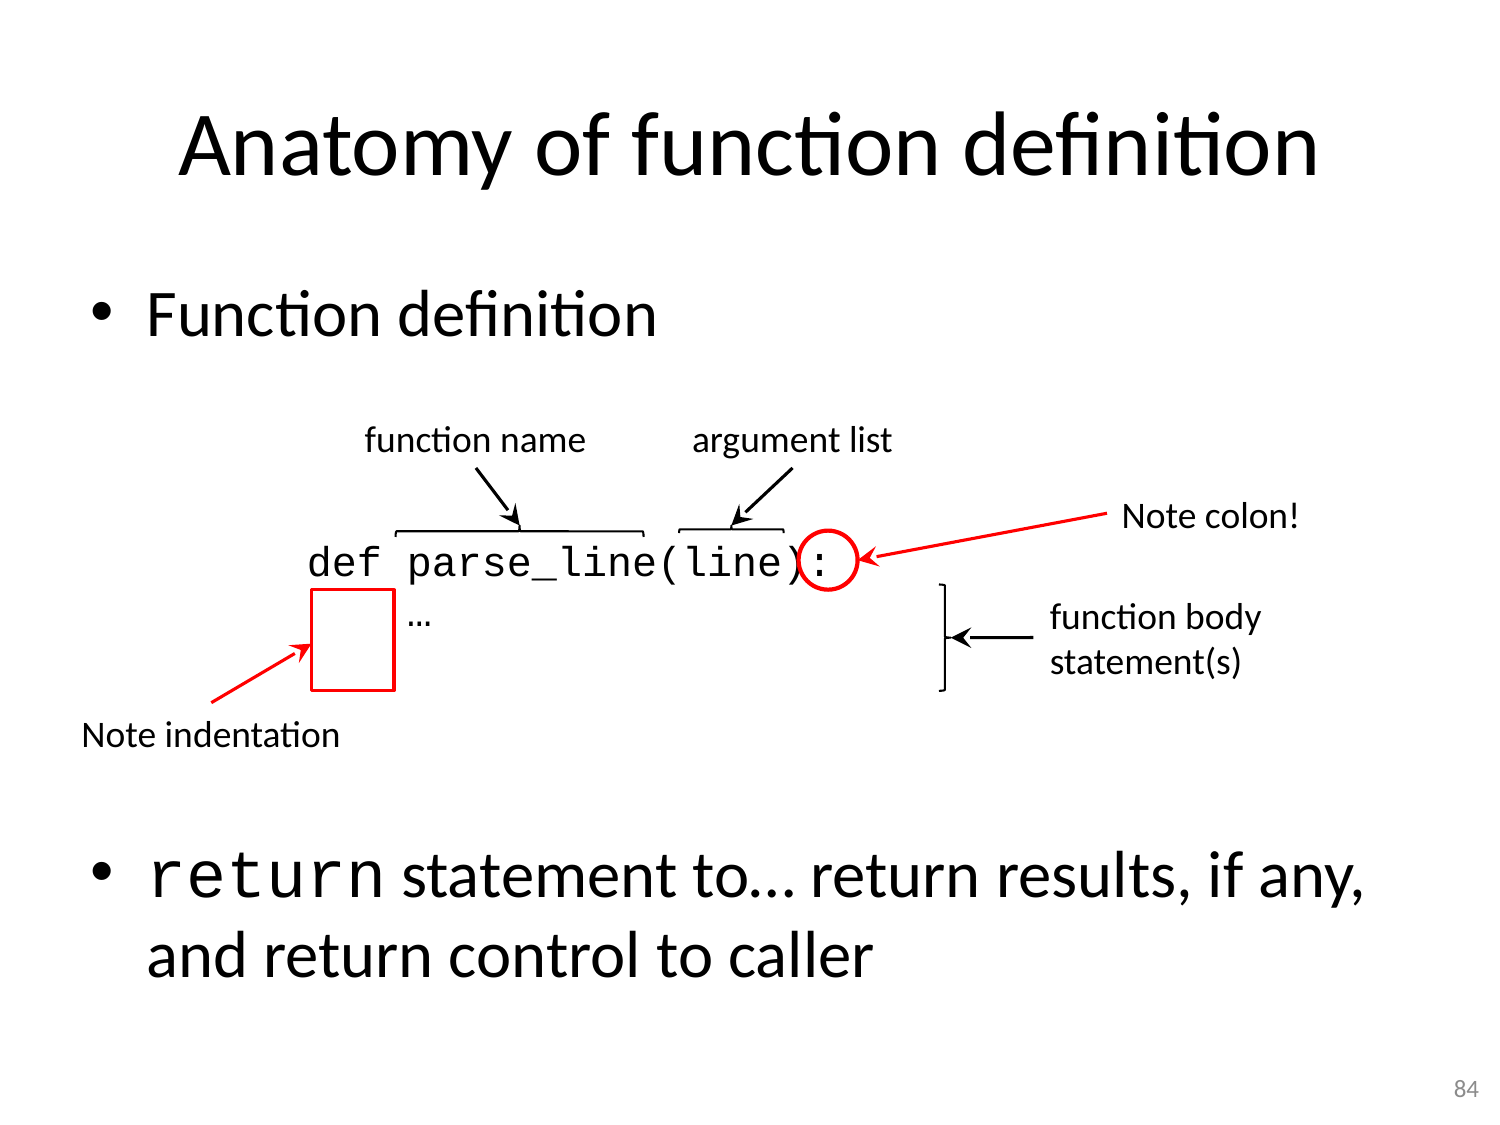

# Anatomy of function definition
Function definition

return statement to… return results, if any, and return control to caller
function name

argument list

Note colon!

def parse_line(line):
    …
function body
statement(s)

Note indentation
84